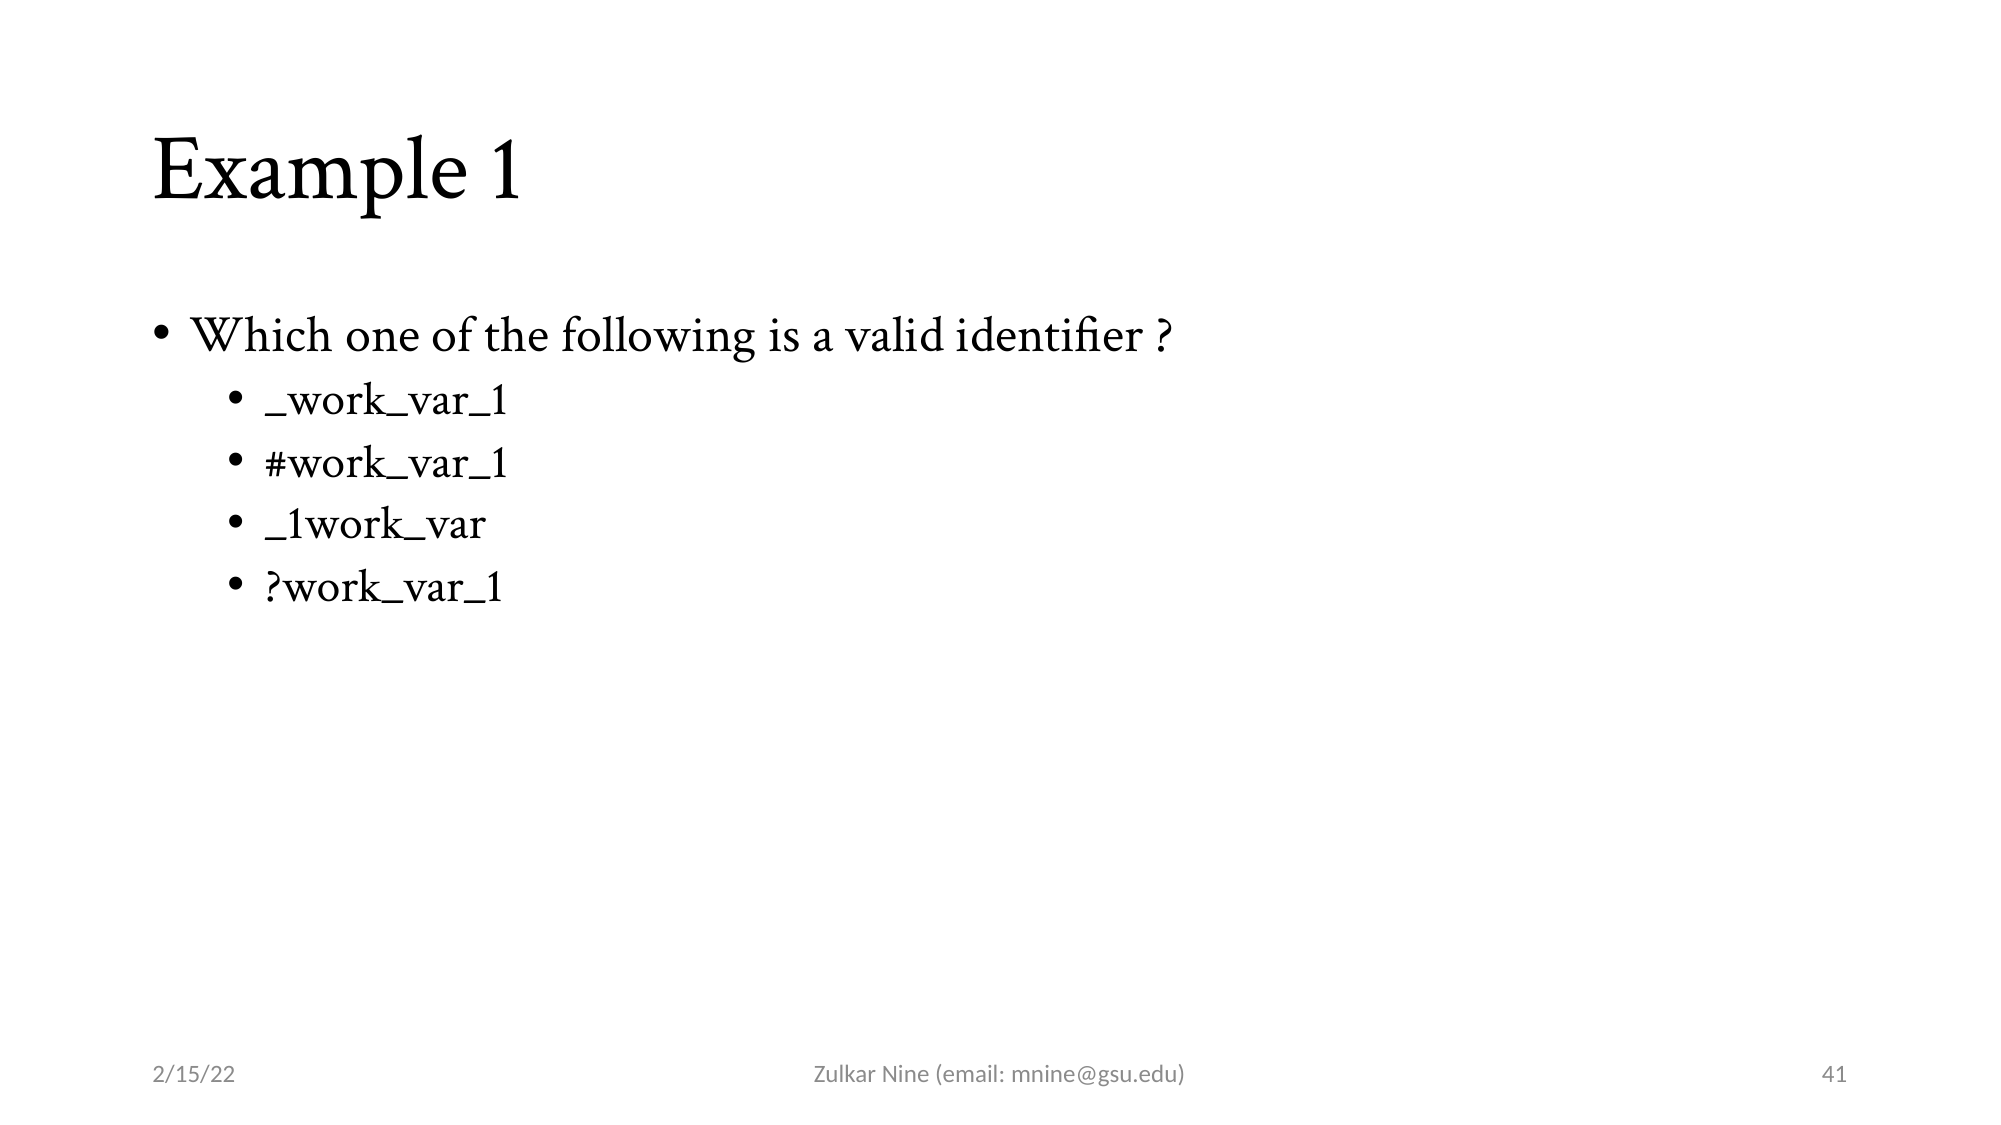

# Example 1
Which one of the following is a valid identifier ?
_work_var_1
#work_var_1
_1work_var
?work_var_1
2/15/22
Zulkar Nine (email: mnine@gsu.edu)
41